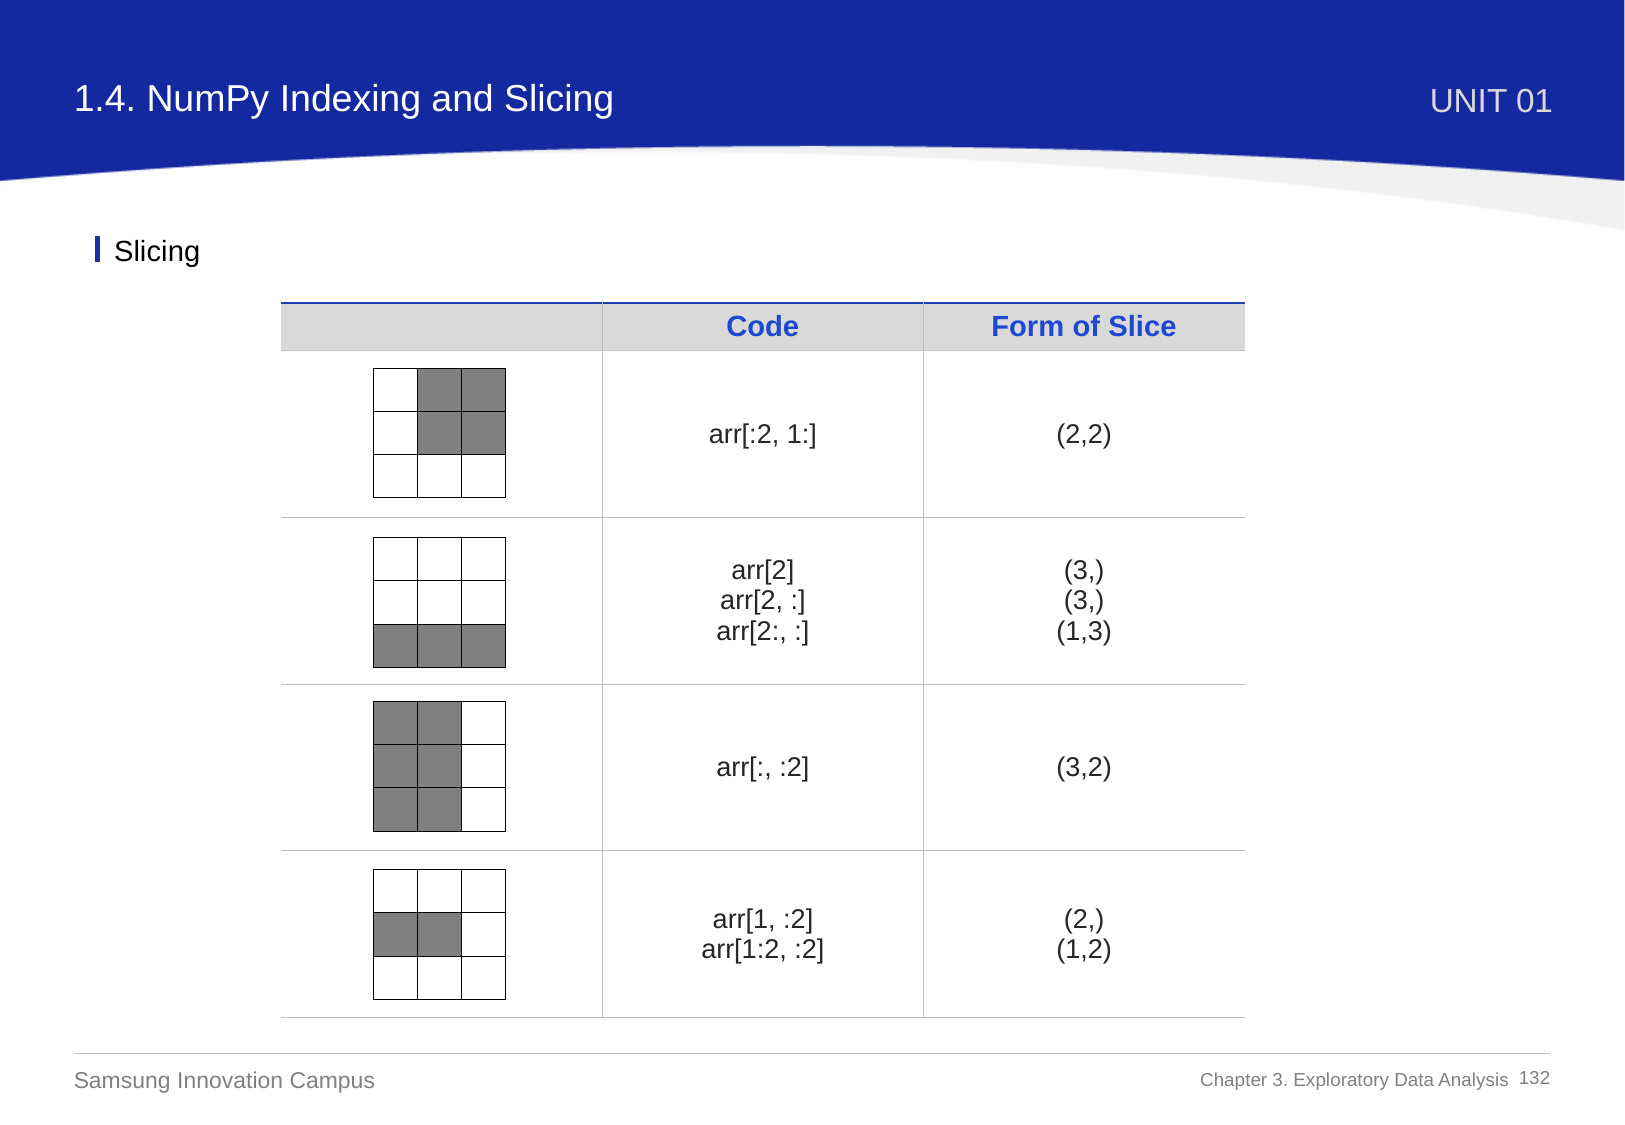

1.4. NumPy Indexing and Slicing
UNIT 01
Slicing
|  | Code | Form of Slice |
| --- | --- | --- |
|  | arr[:2, 1:] | (2,2) |
|  | arr[2] arr[2, :] arr[2:, :] | (3,) (3,) (1,3) |
|  | arr[:, :2] | (3,2) |
|  | arr[1, :2] arr[1:2, :2] | (2,) (1,2) |
|  |  |  |
| --- | --- | --- |
|  |  |  |
|  |  |  |
|  |  |  |
| --- | --- | --- |
|  |  |  |
|  |  |  |
|  |  |  |
| --- | --- | --- |
|  |  |  |
|  |  |  |
|  |  |  |
| --- | --- | --- |
|  |  |  |
|  |  |  |